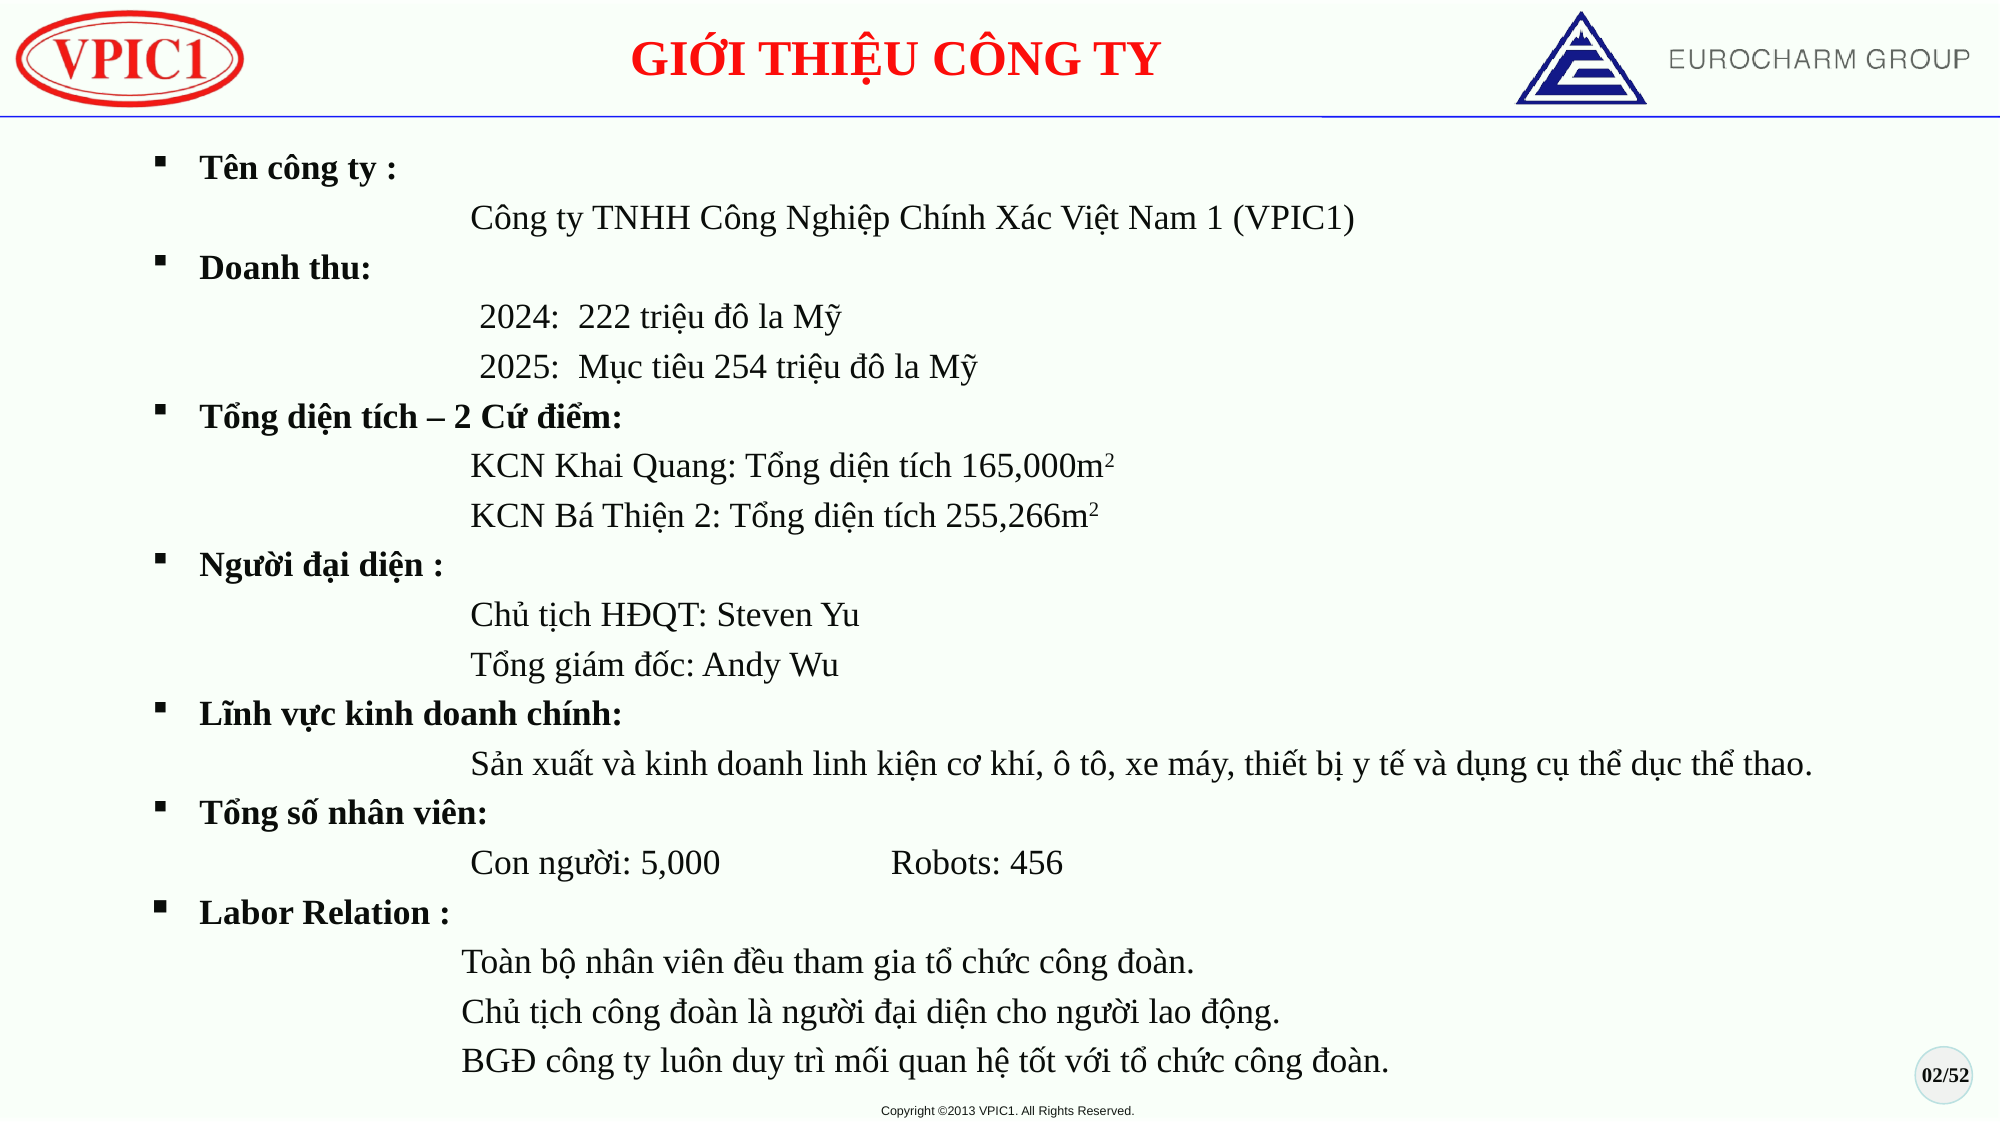

GIỚI THIỆU CÔNG TY

Tên công ty :
		  Công ty TNHH Công Nghiệp Chính Xác Việt Nam 1 (VPIC1)
Doanh thu:
	  	   2024:  222 triệu đô la Mỹ
		   2025:  Mục tiêu 254 triệu đô la Mỹ
Tổng diện tích – 2 Cứ điểm:
		  KCN Khai Quang: Tổng diện tích 165,000m2
		  KCN Bá Thiện 2: Tổng diện tích 255,266m2
Người đại diện :
		  Chủ tịch HĐQT: Steven Yu
		  Tổng giám đốc: Andy Wu
Lĩnh vực kinh doanh chính:
		  Sản xuất và kinh doanh linh kiện cơ khí, ô tô, xe máy, thiết bị y tế và dụng cụ thể dục thể thao.
Tổng số nhân viên:
		  Con người: 5,000                   Robots: 456
Labor Relation :
		 Toàn bộ nhân viên đều tham gia tổ chức công đoàn.
		 Chủ tịch công đoàn là người đại diện cho người lao động.
		 BGĐ công ty luôn duy trì mối quan hệ tốt với tổ chức công đoàn.

02/52